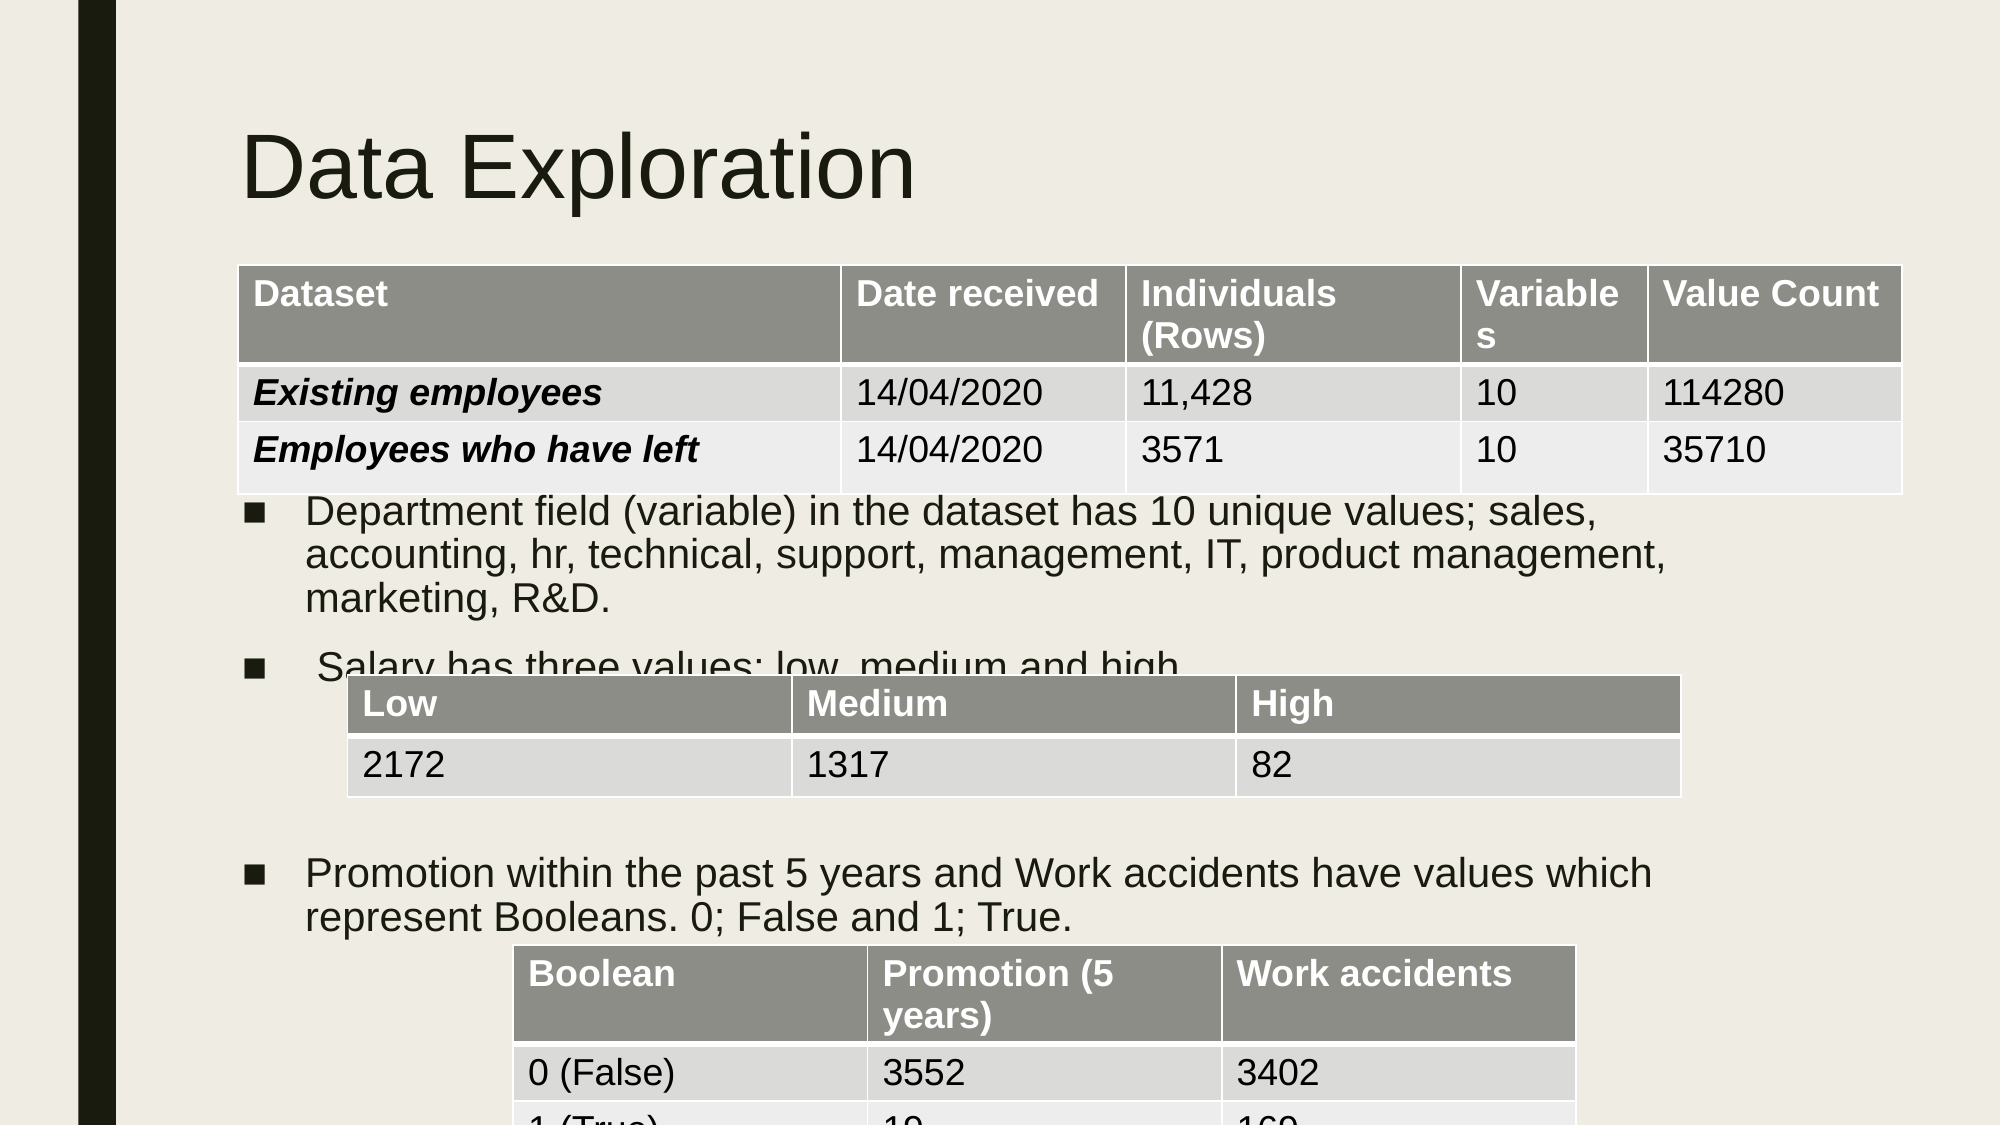

# Data Exploration
| Dataset | Date received | Individuals (Rows) | Variables | Value Count |
| --- | --- | --- | --- | --- |
| Existing employees | 14/04/2020 | 11,428 | 10 | 114280 |
| Employees who have left | 14/04/2020 | 3571 | 10 | 35710 |
Department field (variable) in the dataset has 10 unique values; sales, accounting, hr, technical, support, management, IT, product management, marketing, R&D.
 Salary has three values; low, medium and high.

Promotion within the past 5 years and Work accidents have values which represent Booleans. 0; False and 1; True.

| Low | Medium | High |
| --- | --- | --- |
| 2172 | 1317 | 82 |
| Boolean | Promotion (5 years) | Work accidents |
| --- | --- | --- |
| 0 (False) | 3552 | 3402 |
| 1 (True) | 19 | 169 |